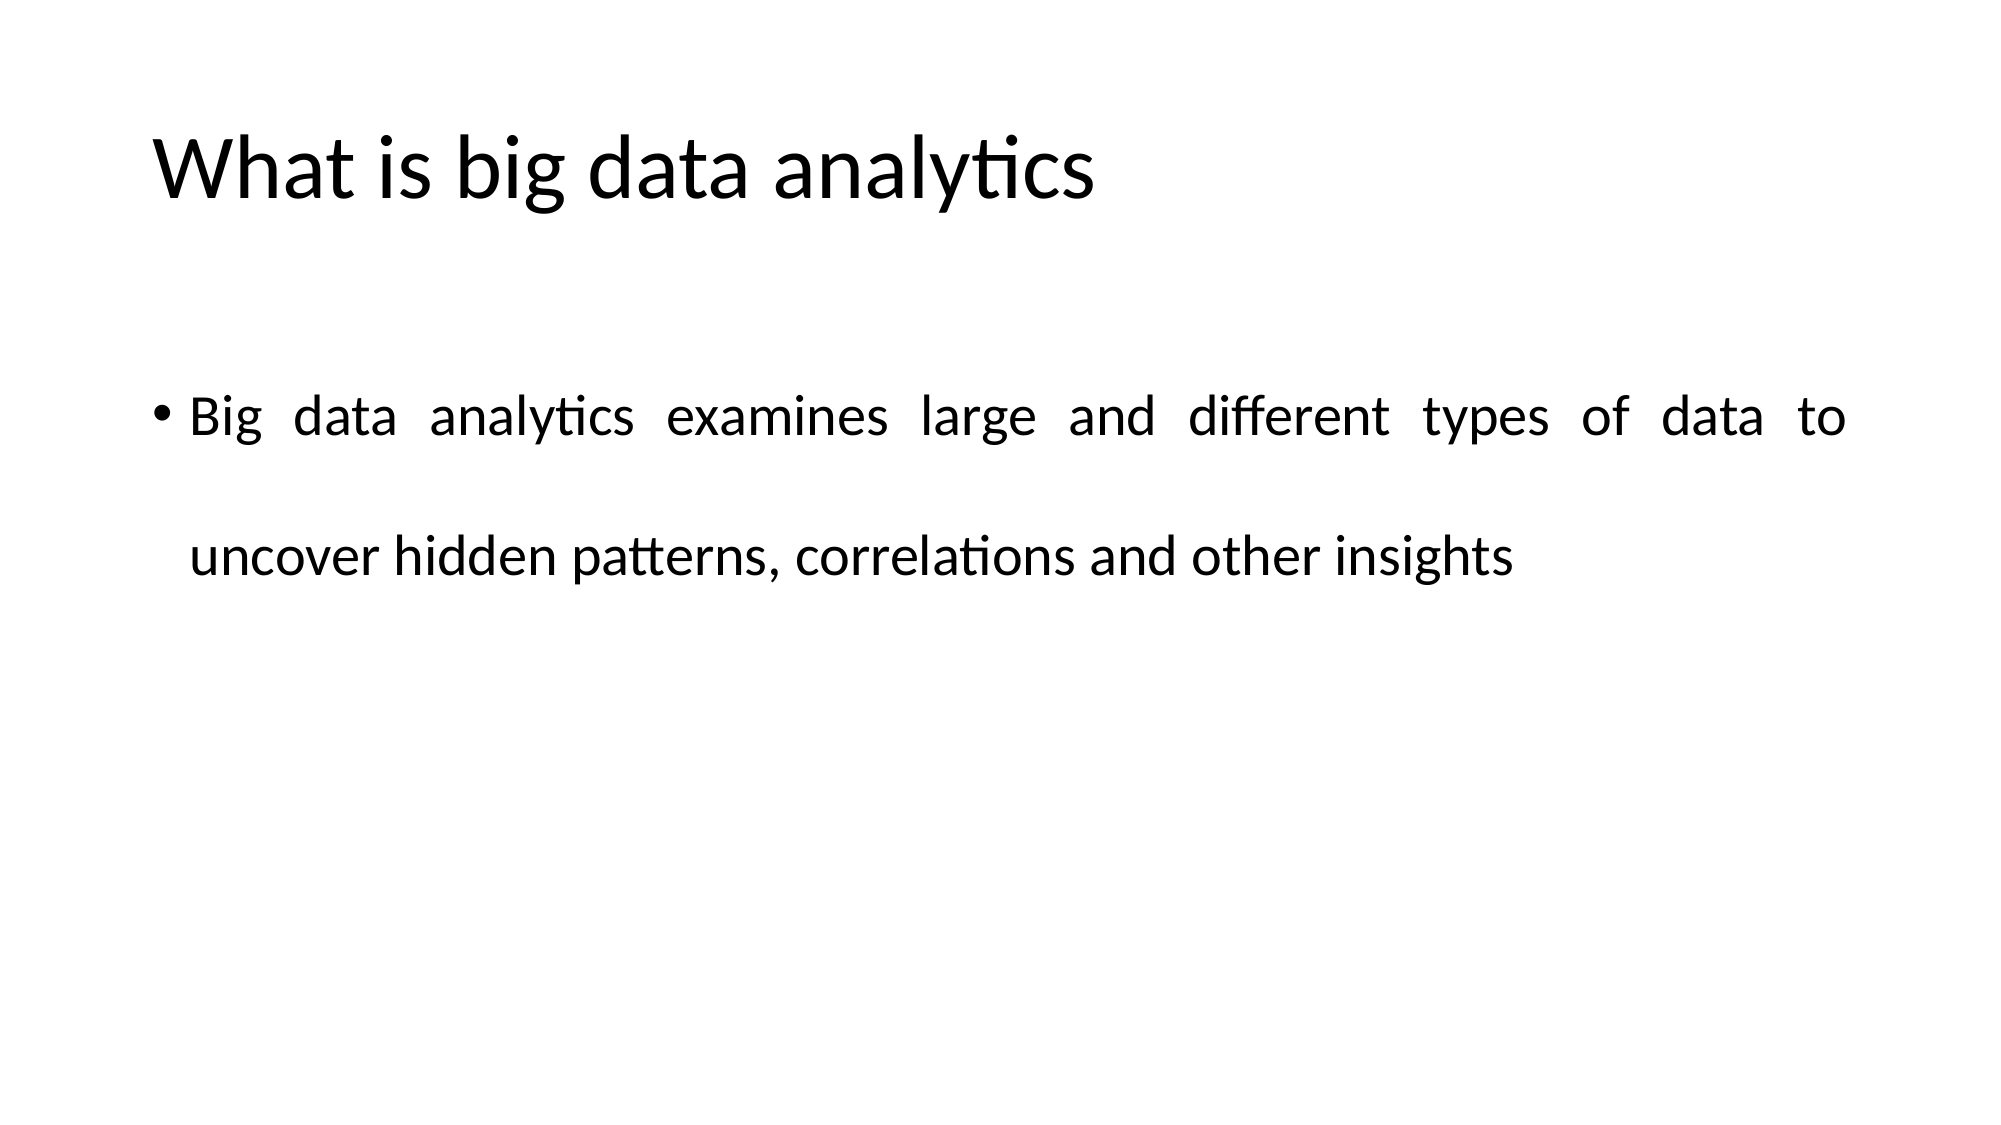

# What is big data analytics
Big data analytics examines large and different types of data to uncover hidden patterns, correlations and other insights